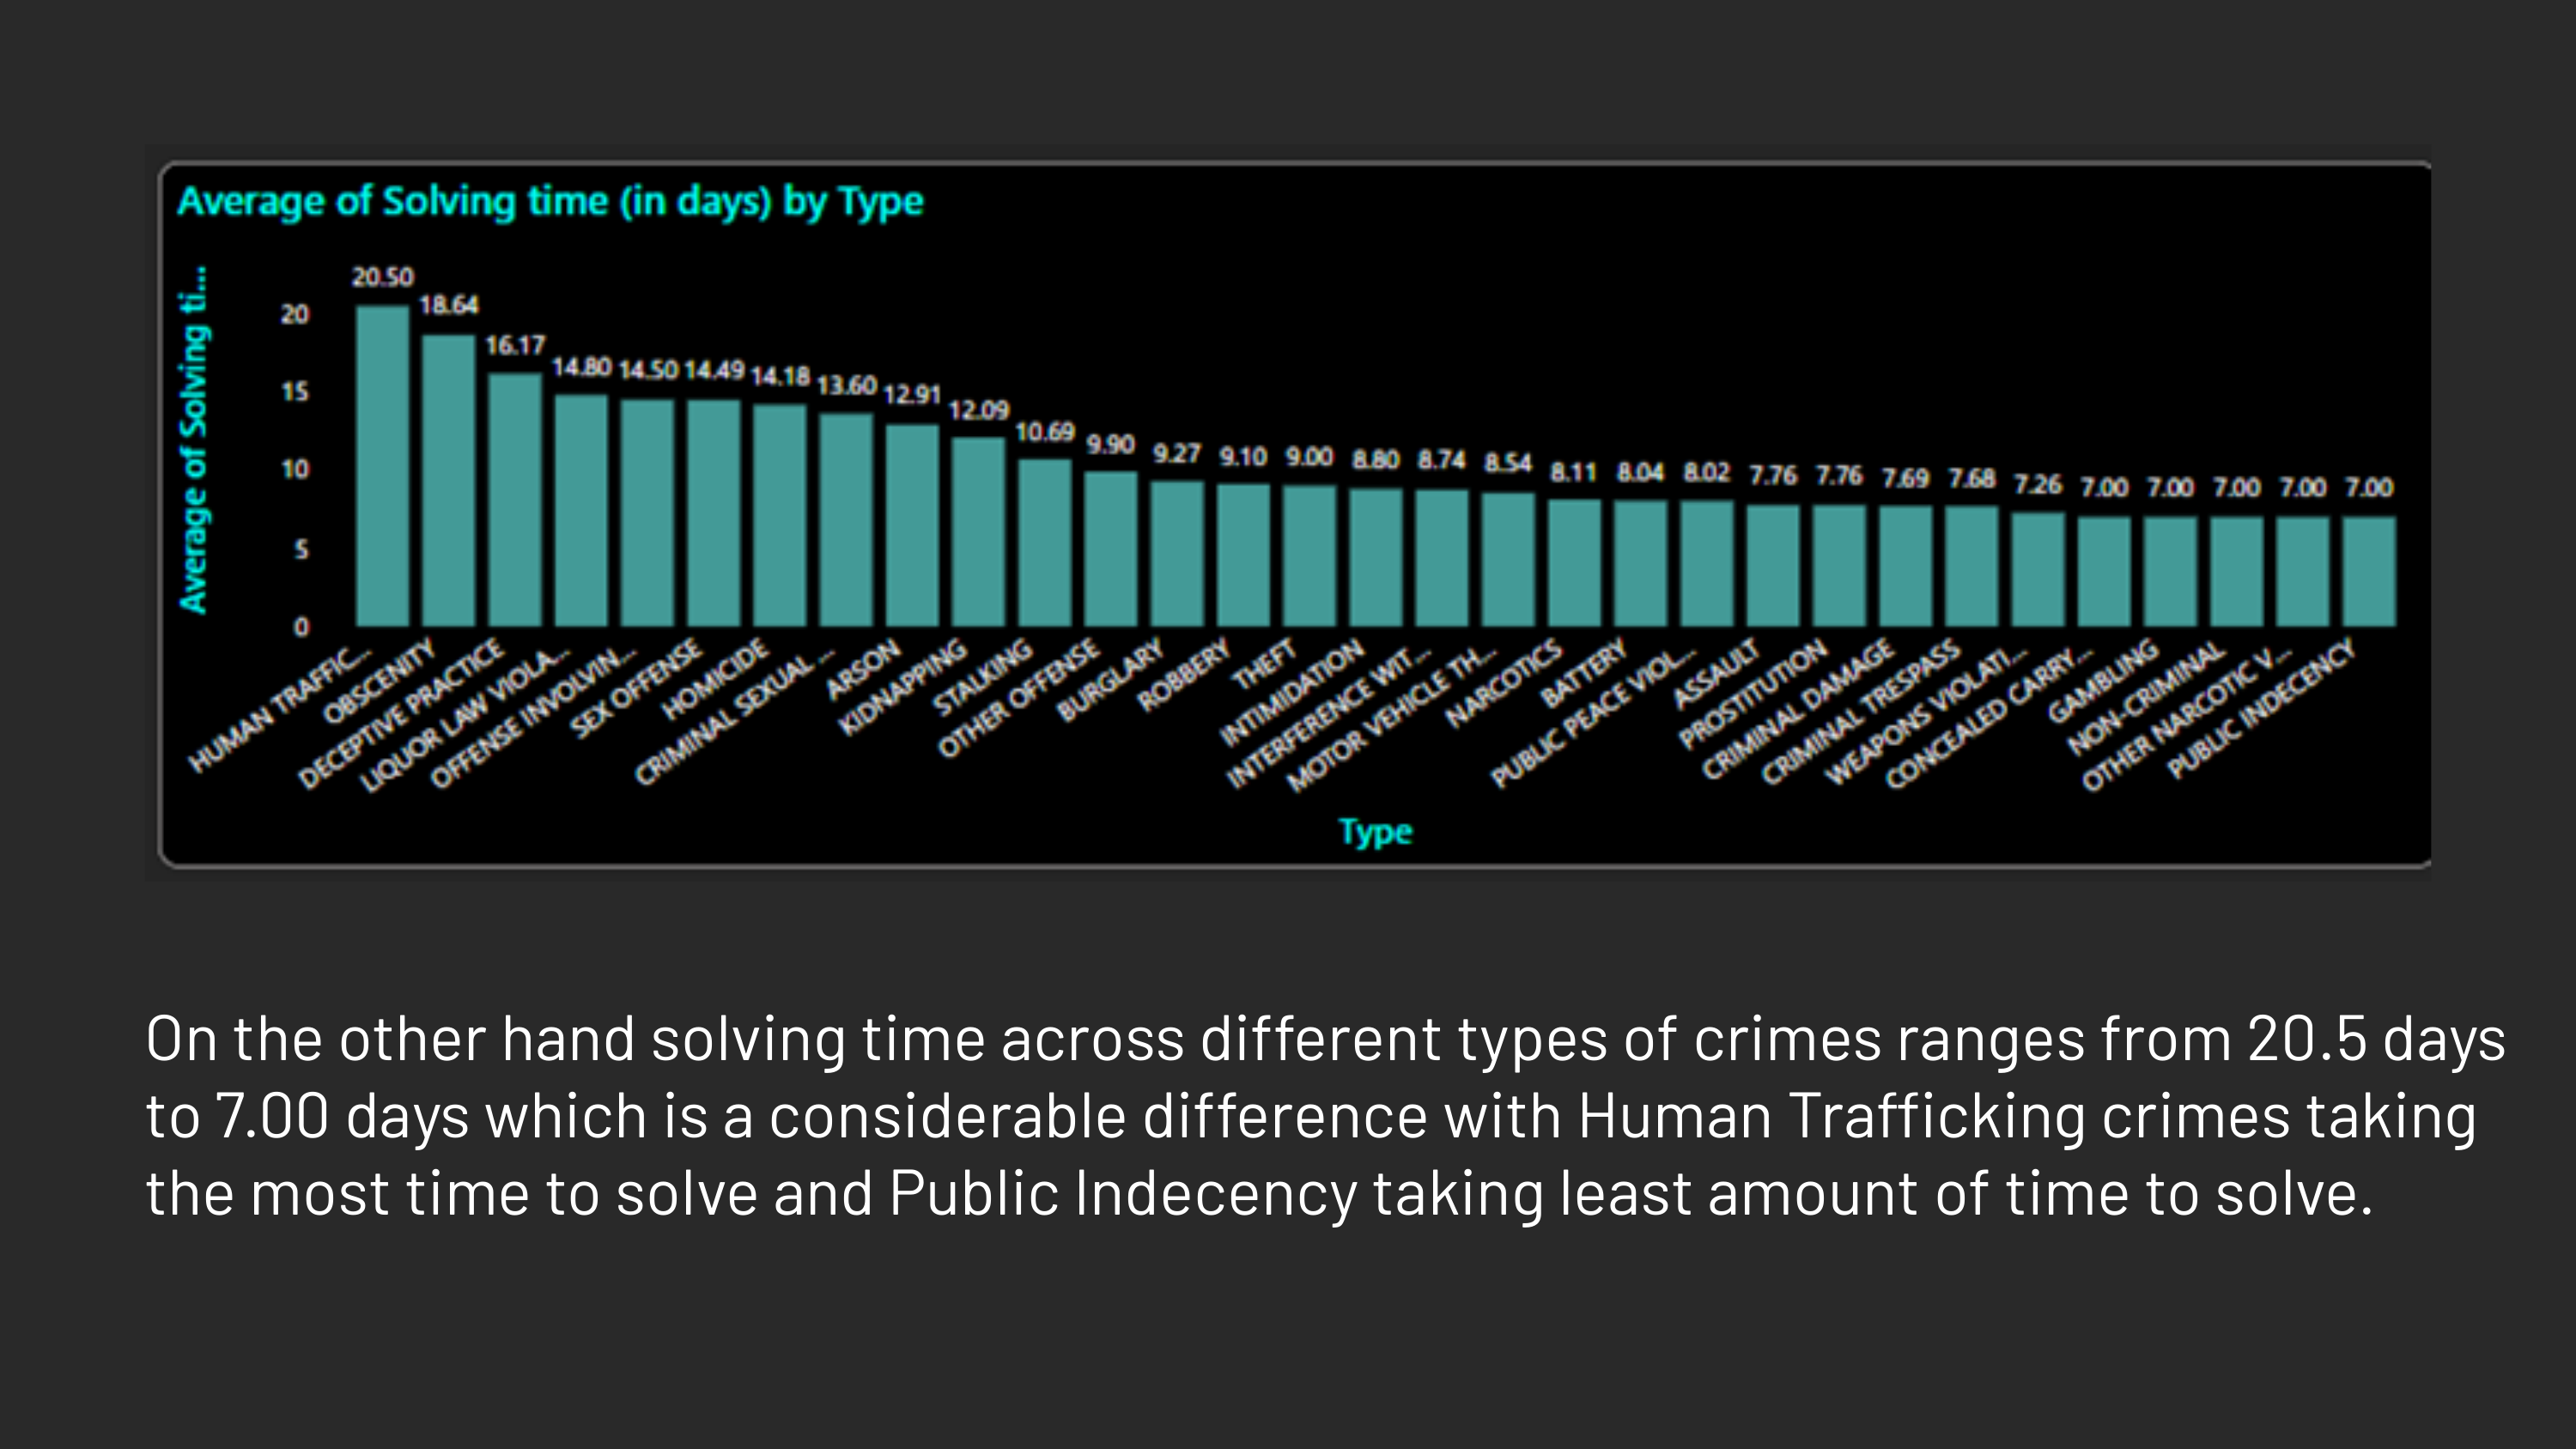

On the other hand solving time across different types of crimes ranges from 20.5 days to 7.00 days which is a considerable difference with Human Trafficking crimes taking the most time to solve and Public Indecency taking least amount of time to solve.